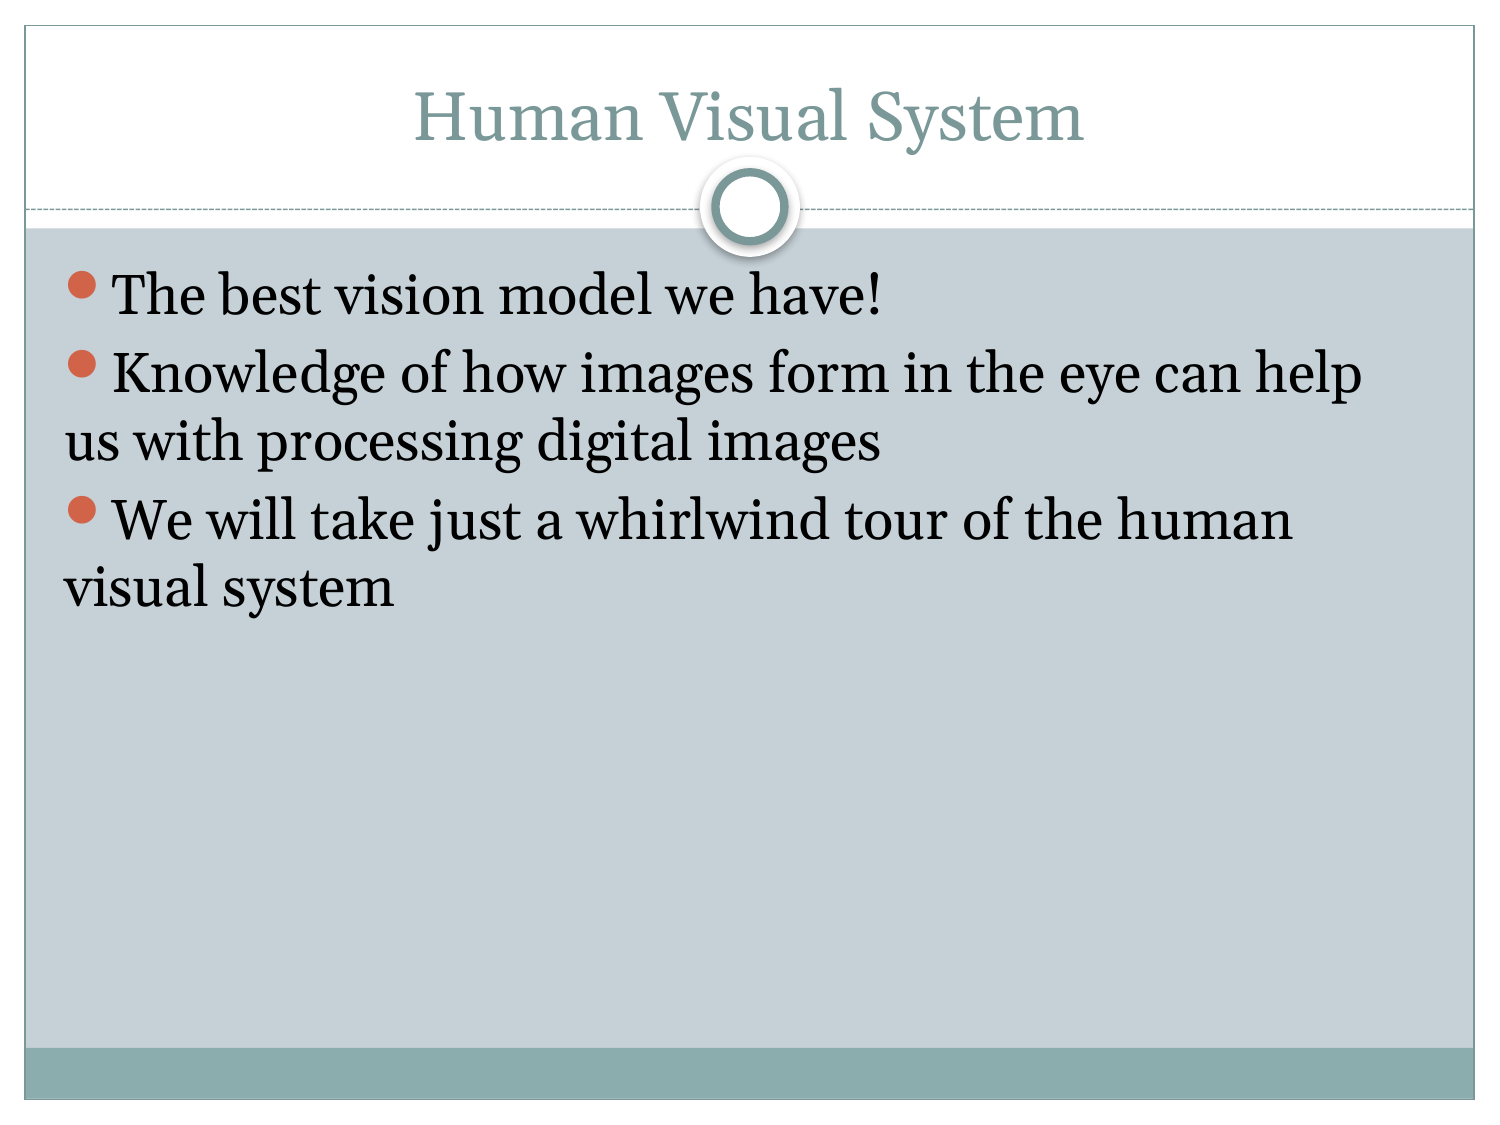

# Human Visual System
The best vision model we have!
Knowledge of how images form in the eye can help us with processing digital images
We will take just a whirlwind tour of the human visual system